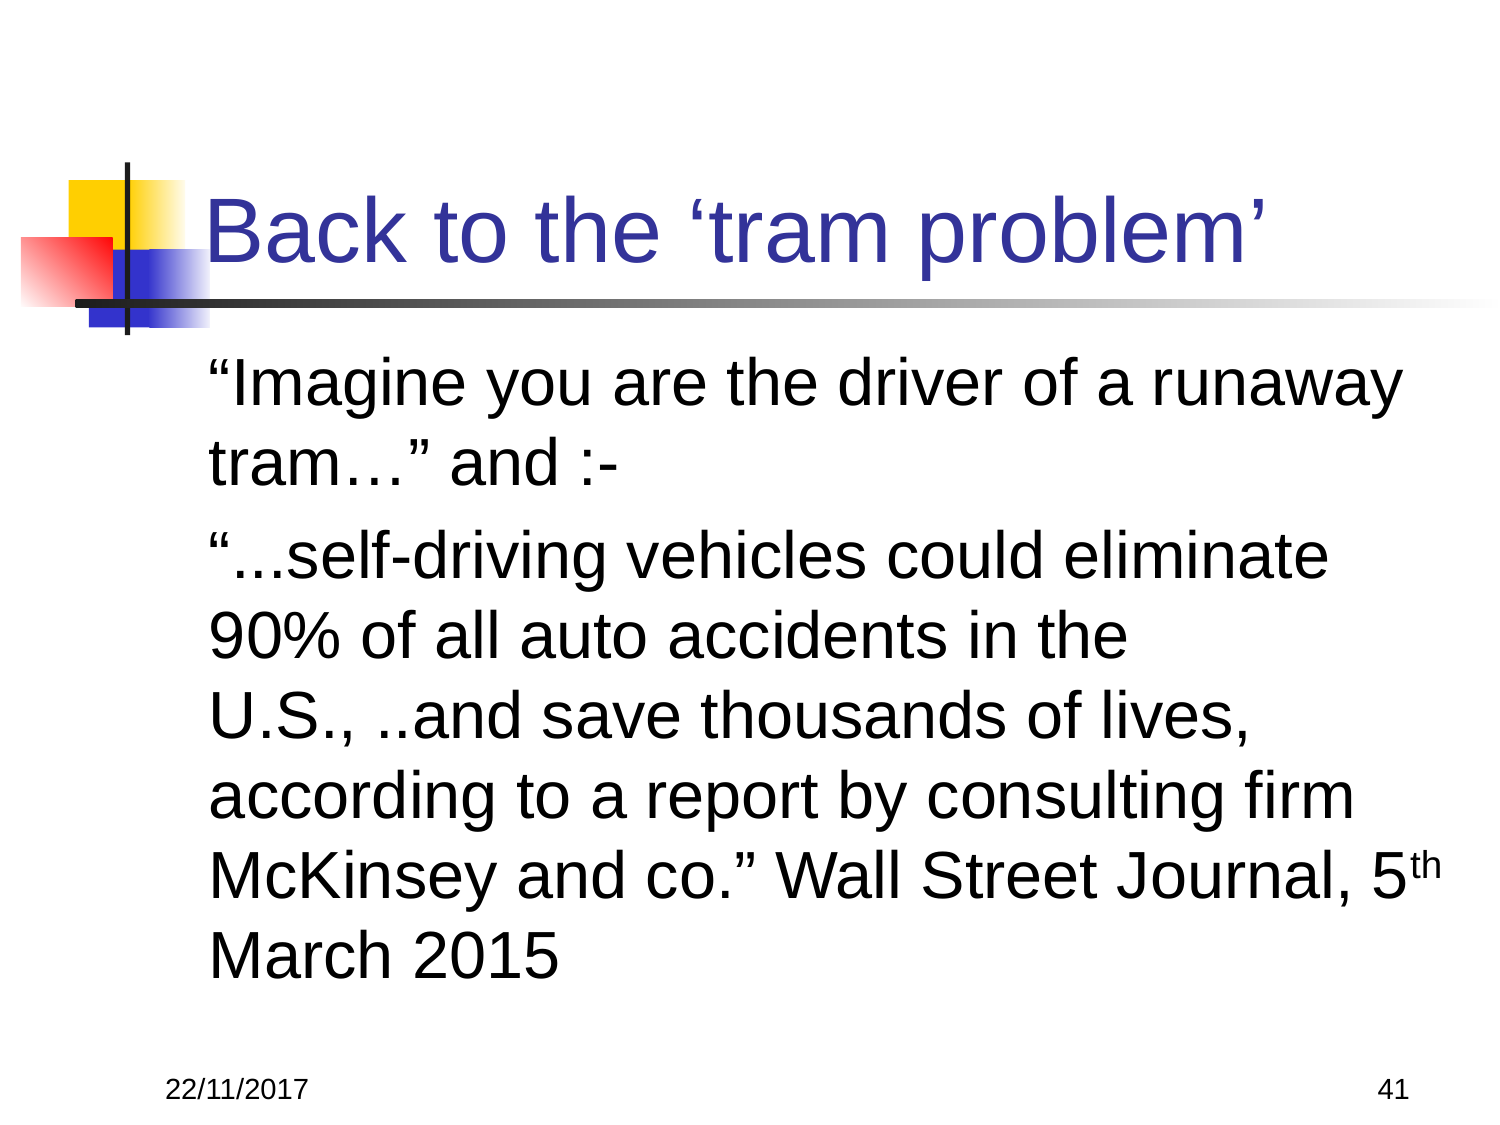

# Back to the ‘tram problem’
“Imagine you are the driver of a runaway tram…” and :-
“...self-driving vehicles could eliminate 90% of all auto accidents in the U.S., ..and save thousands of lives, according to a report by consulting firm McKinsey and co.” Wall Street Journal, 5th March 2015

22/11/2017

41